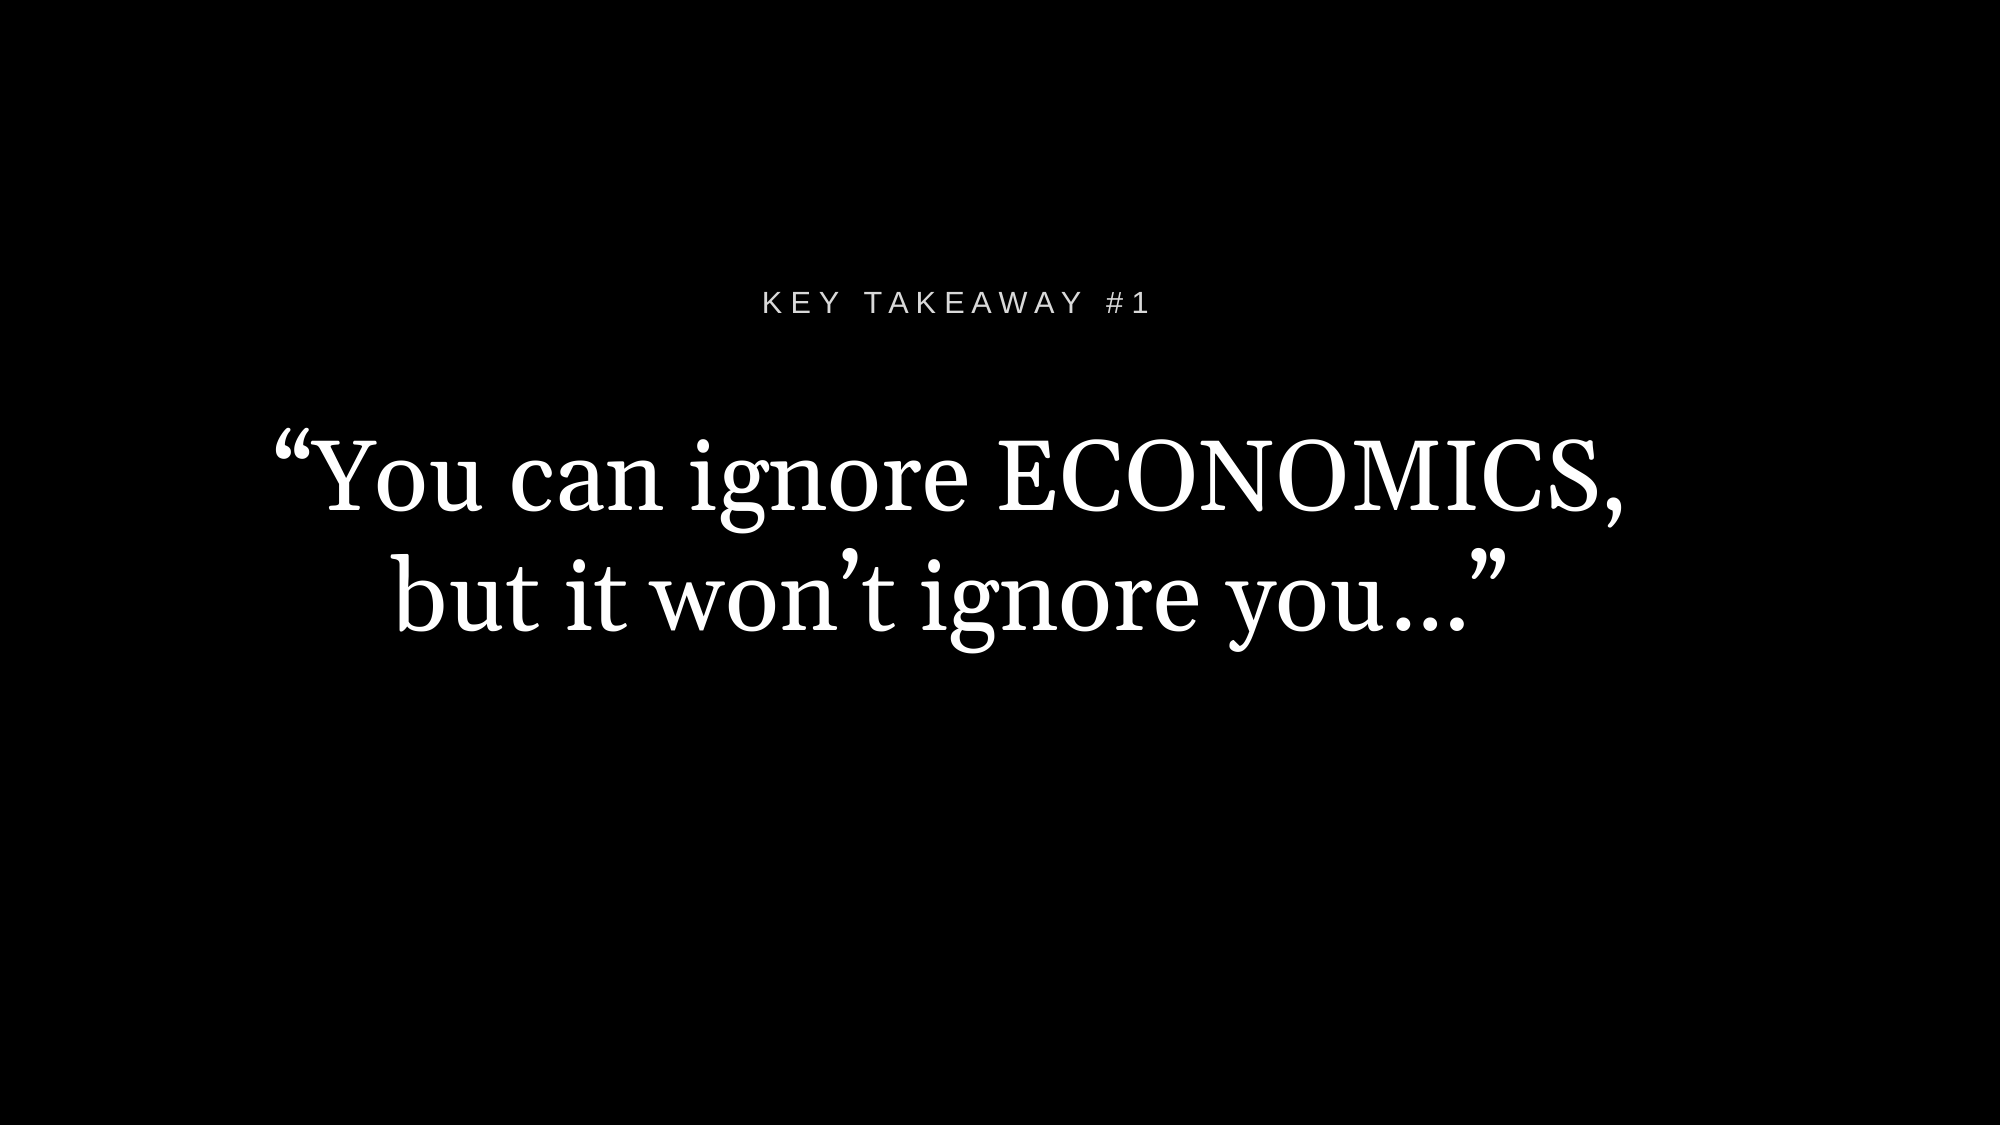

K E Y   T A K E A W A Y   # 1
“You can ignore ECONOMICS, but it won’t ignore you…”